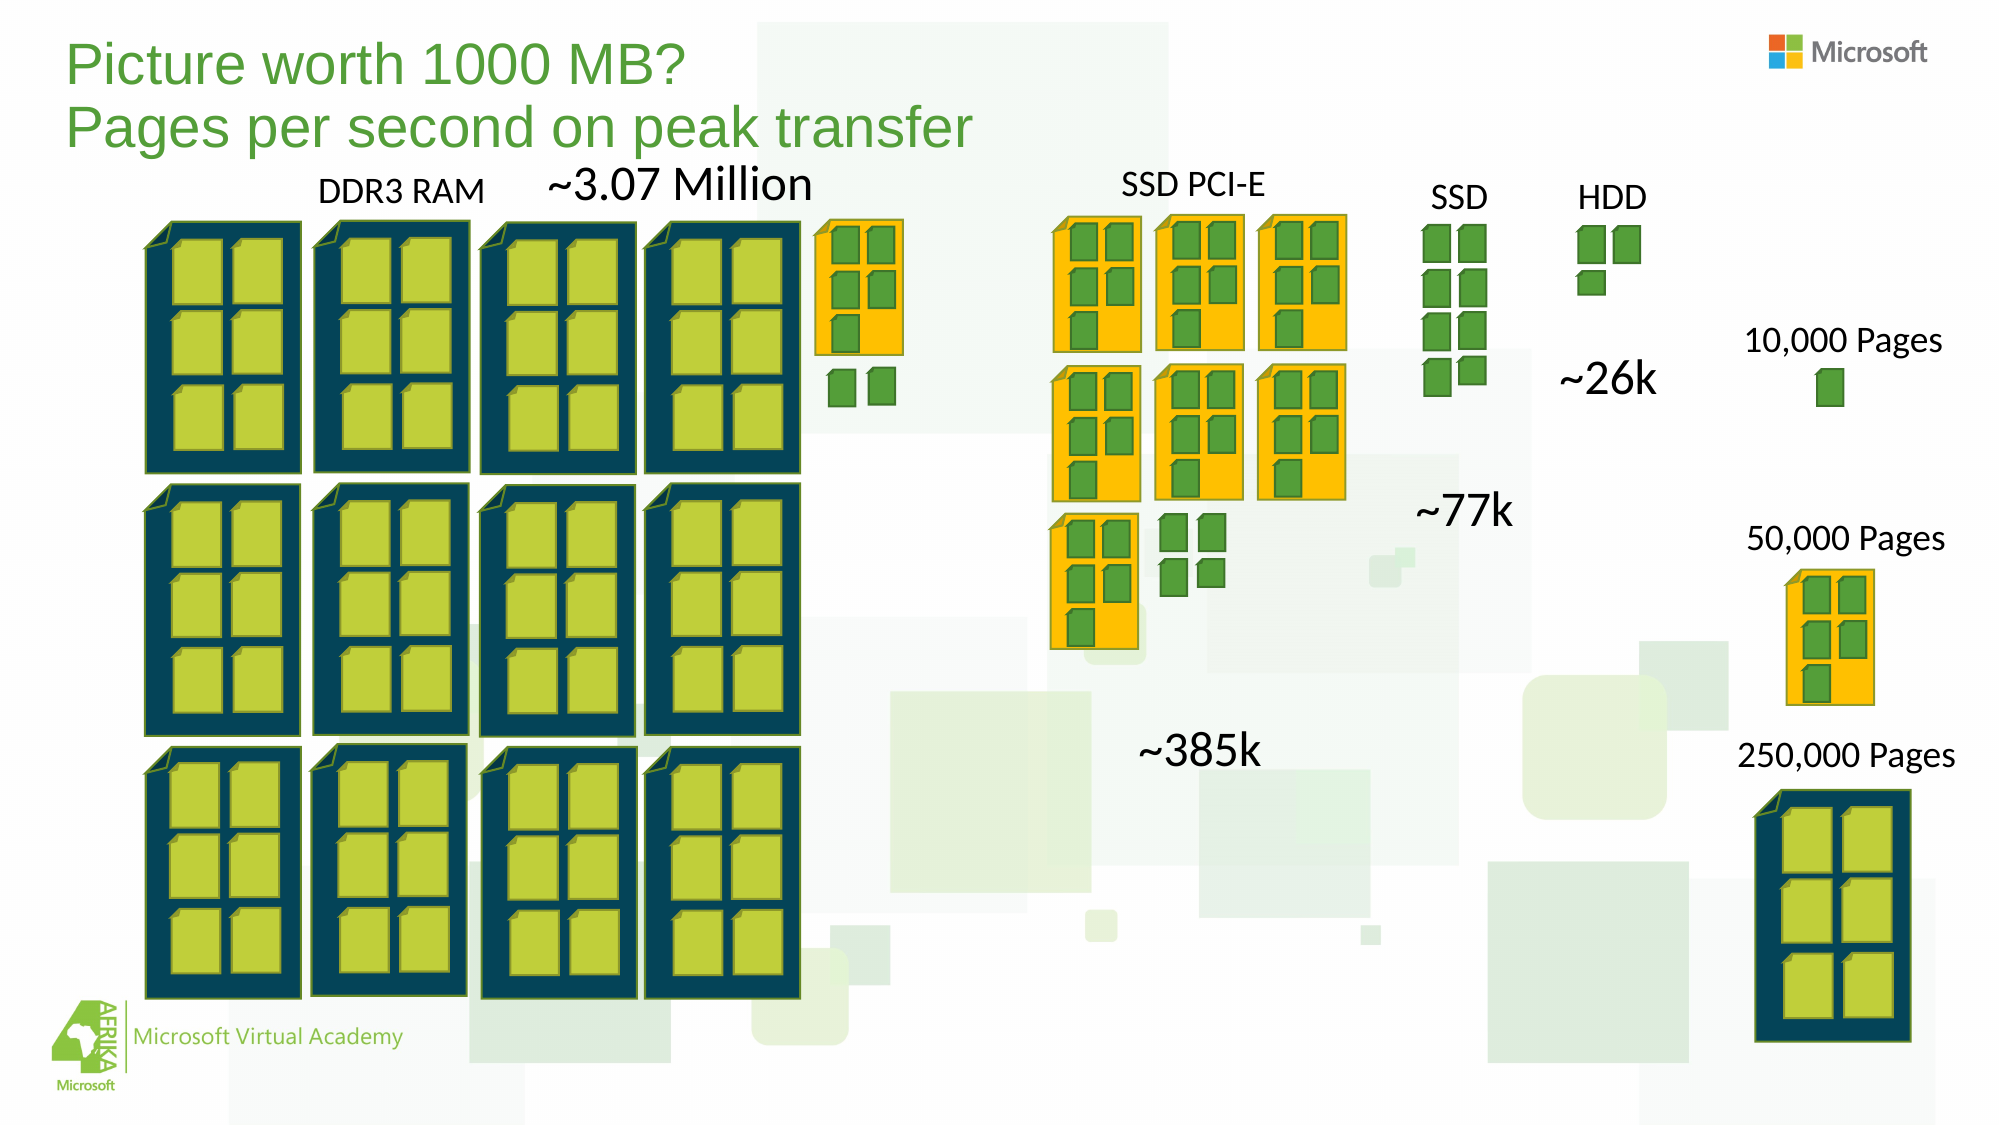

# Picture worth 1000 MB? Pages per second on peak transfer
~3.07 Million
SSD PCI-E
DDR3 RAM
SSD
HDD

10,000 Pages

~26k

~77k

50,000 Pages

~385k
250,000 Pages